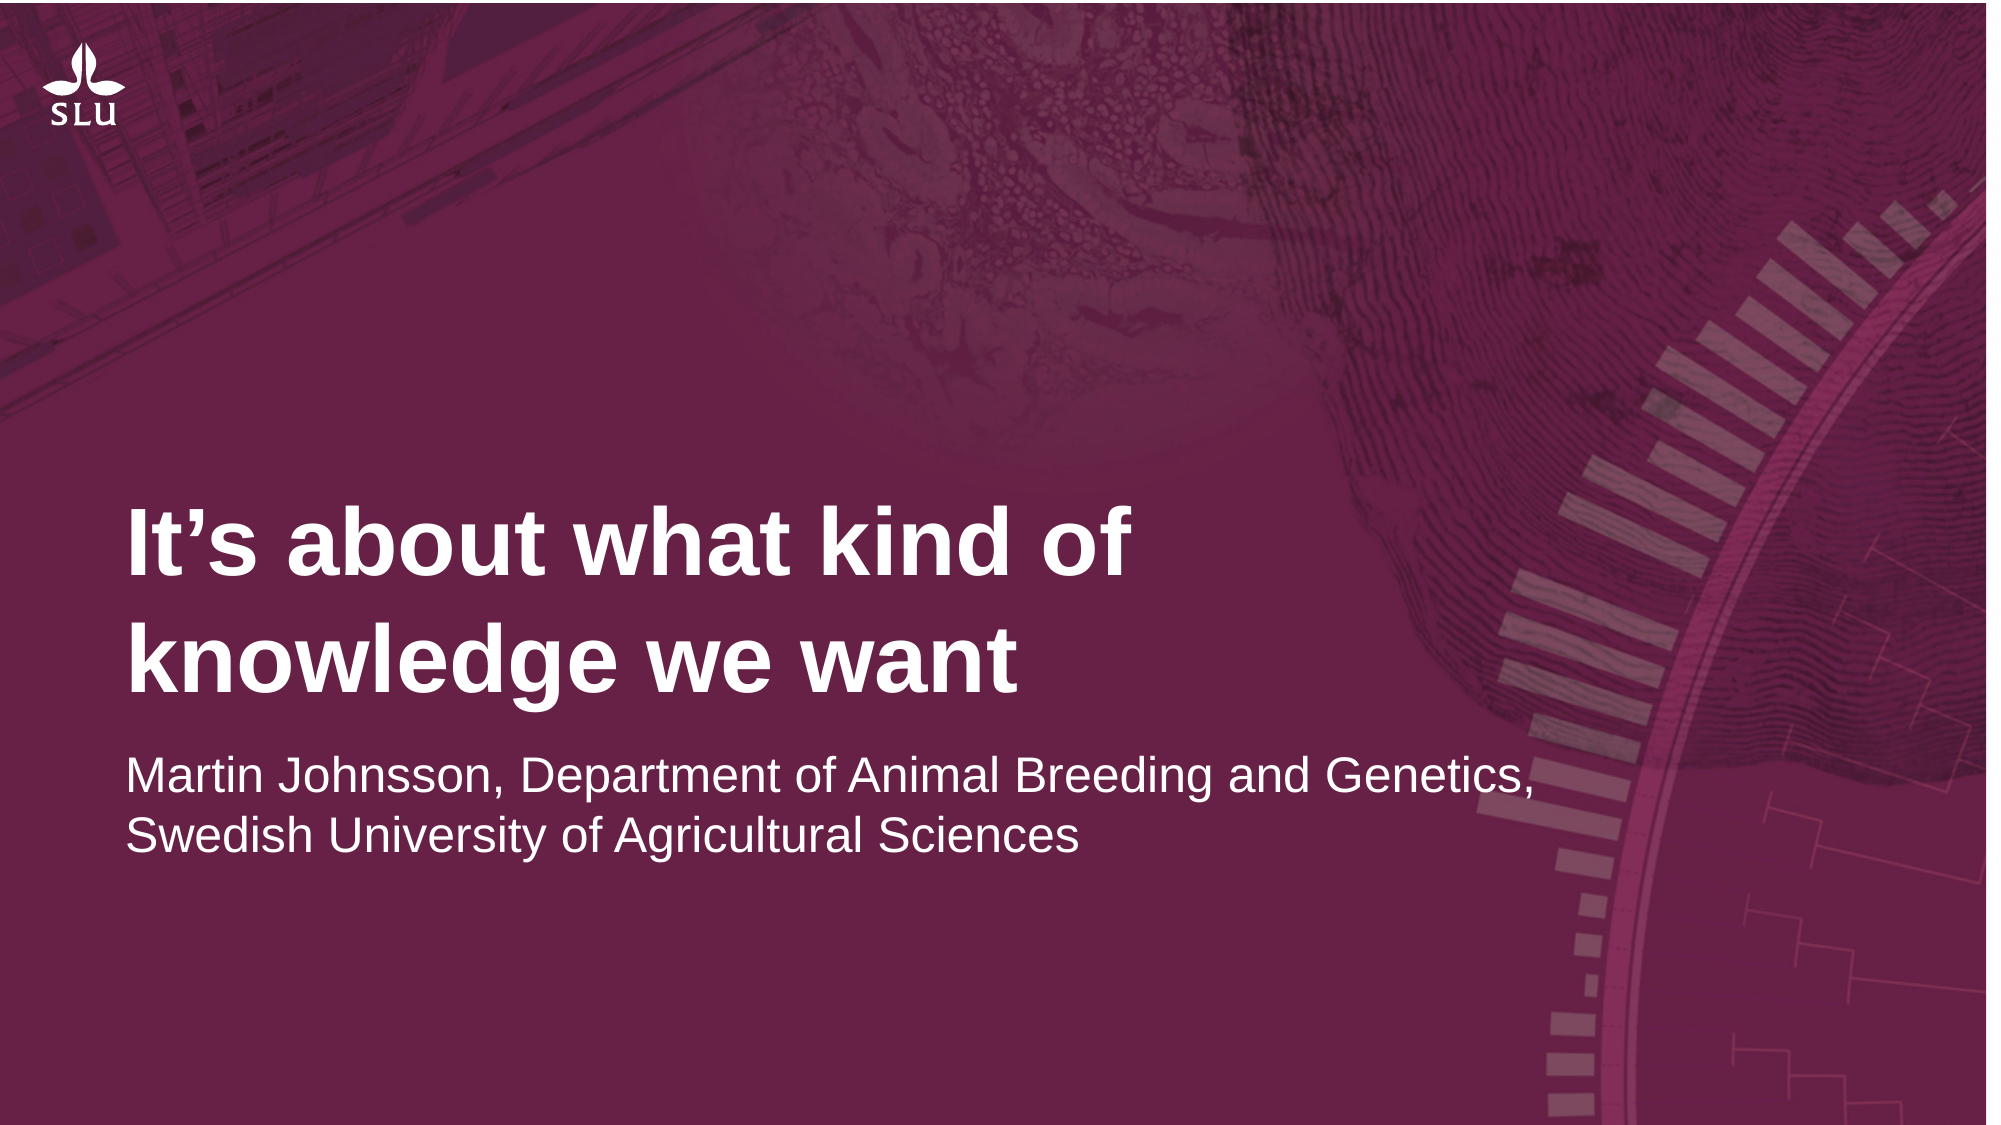

# It’s about what kind of knowledge we want
Martin Johnsson, Department of Animal Breeding and Genetics, Swedish University of Agricultural Sciences